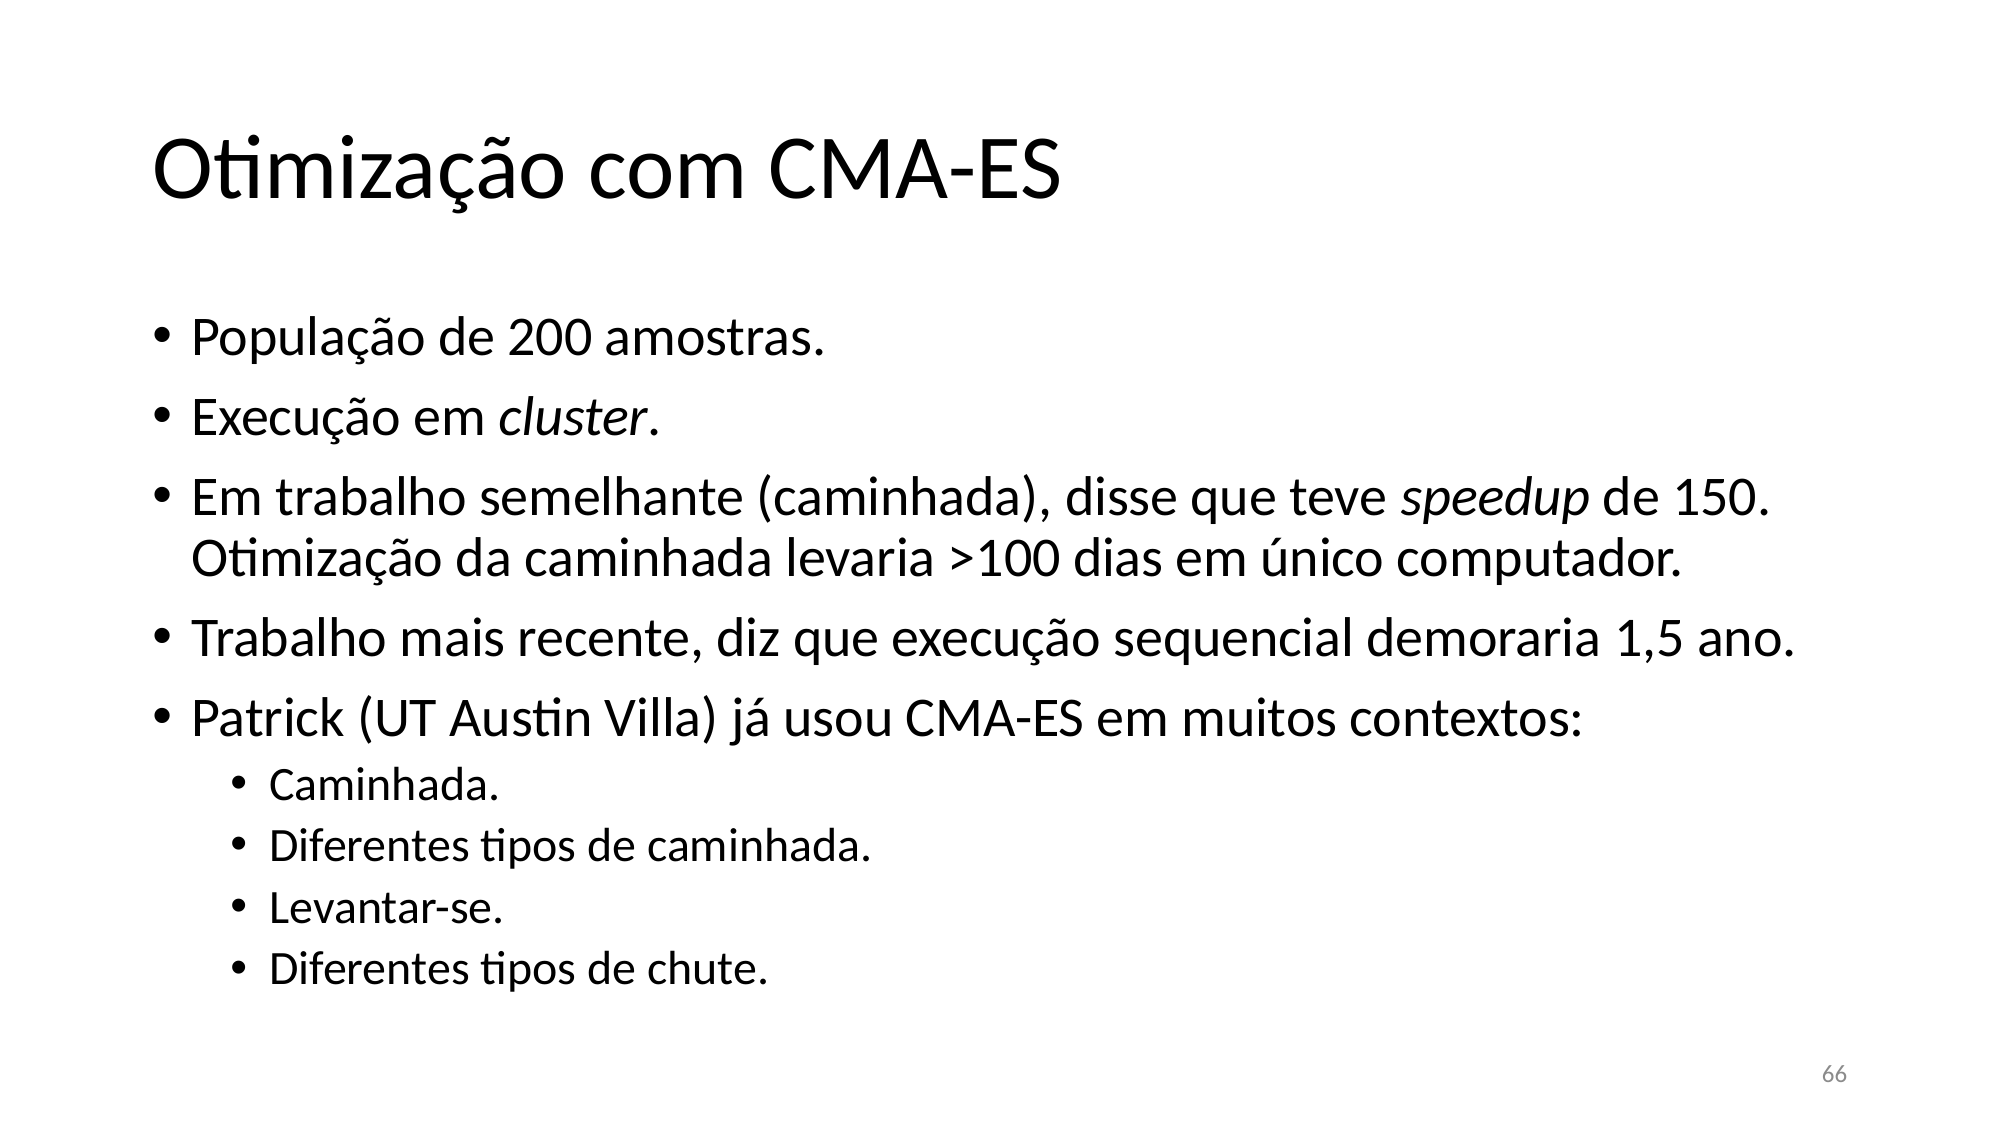

# Otimização com CMA-ES
População de 200 amostras.
Execução em cluster.
Em trabalho semelhante (caminhada), disse que teve speedup de 150. Otimização da caminhada levaria >100 dias em único computador.
Trabalho mais recente, diz que execução sequencial demoraria 1,5 ano.
Patrick (UT Austin Villa) já usou CMA-ES em muitos contextos:
Caminhada.
Diferentes tipos de caminhada.
Levantar-se.
Diferentes tipos de chute.

66